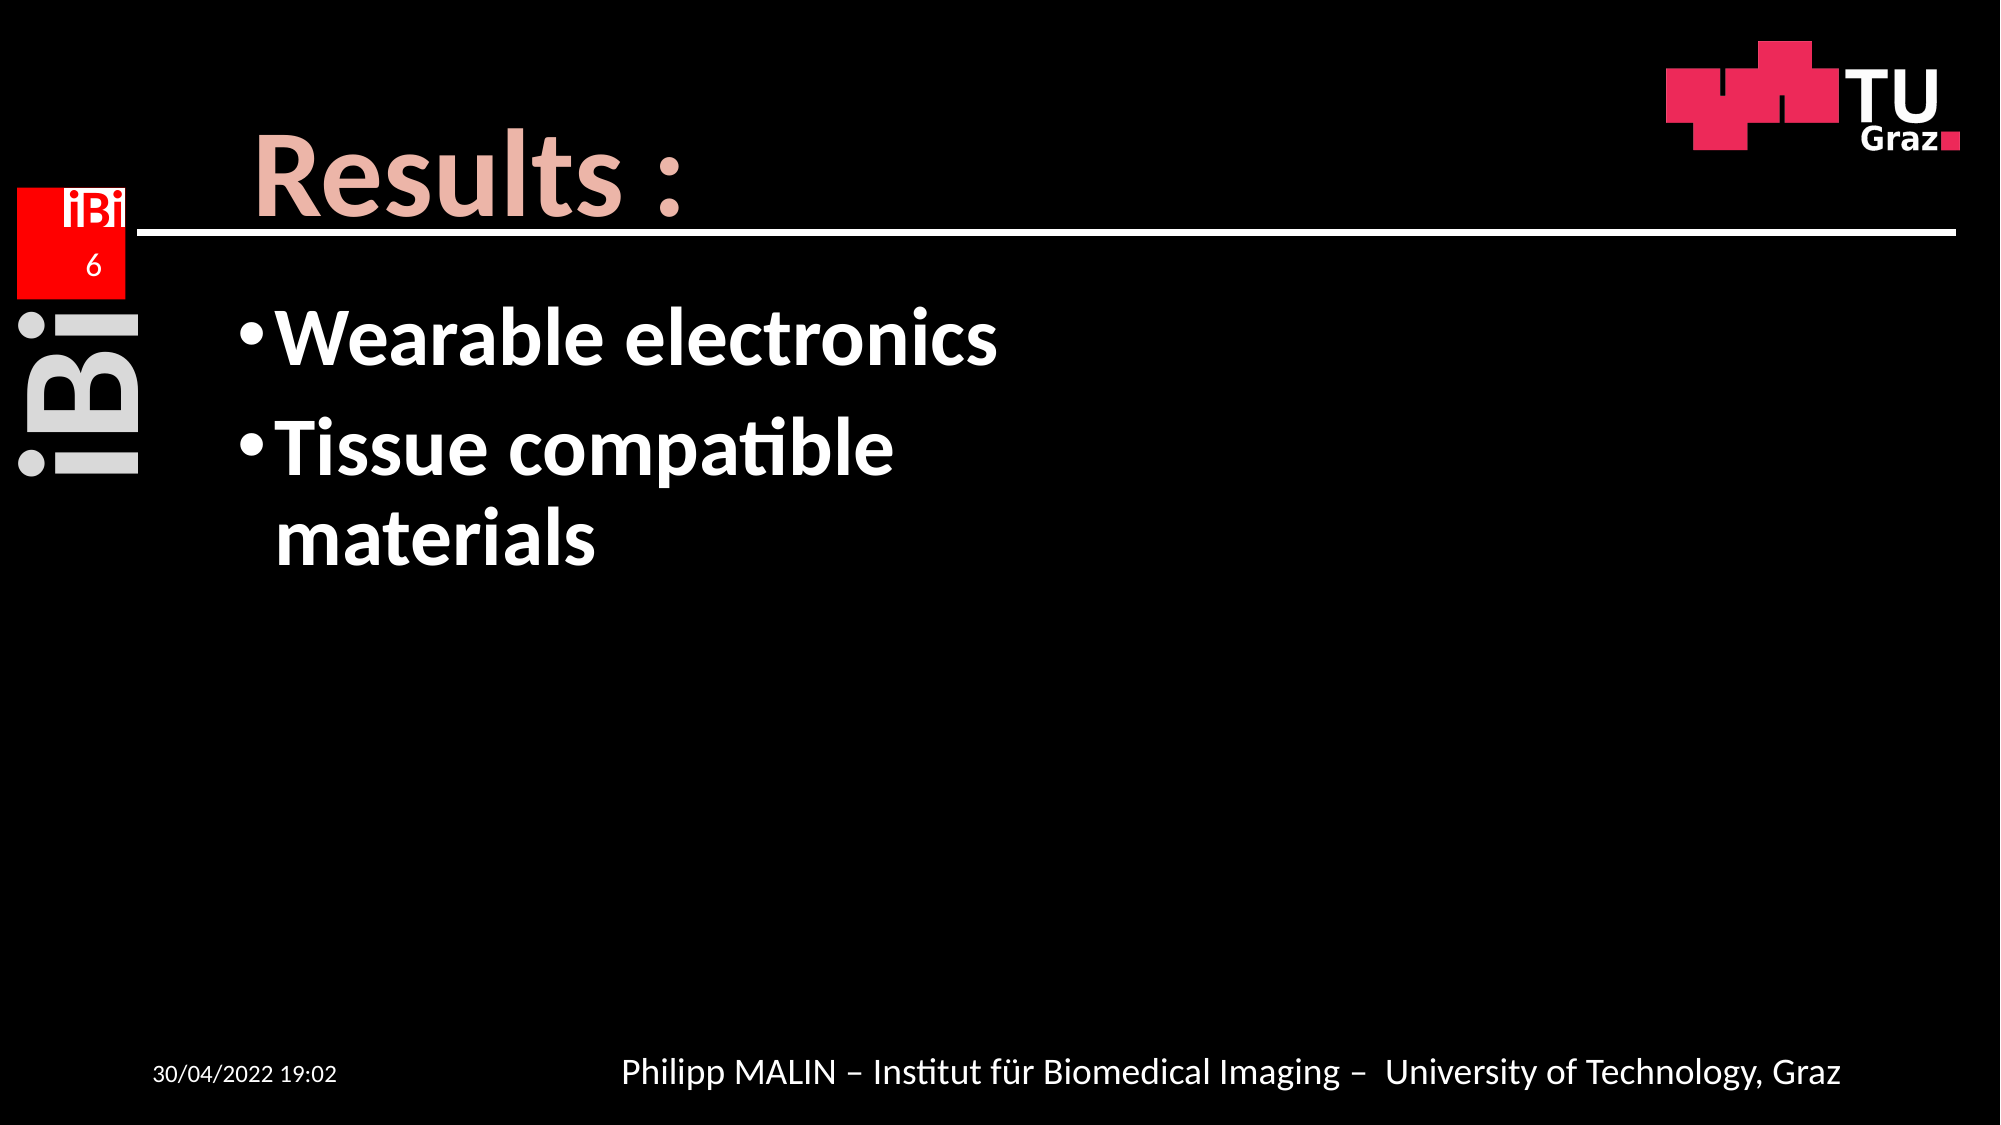

Results :
6
Wearable electronics
Tissue compatible materials

30/04/2022 19:02